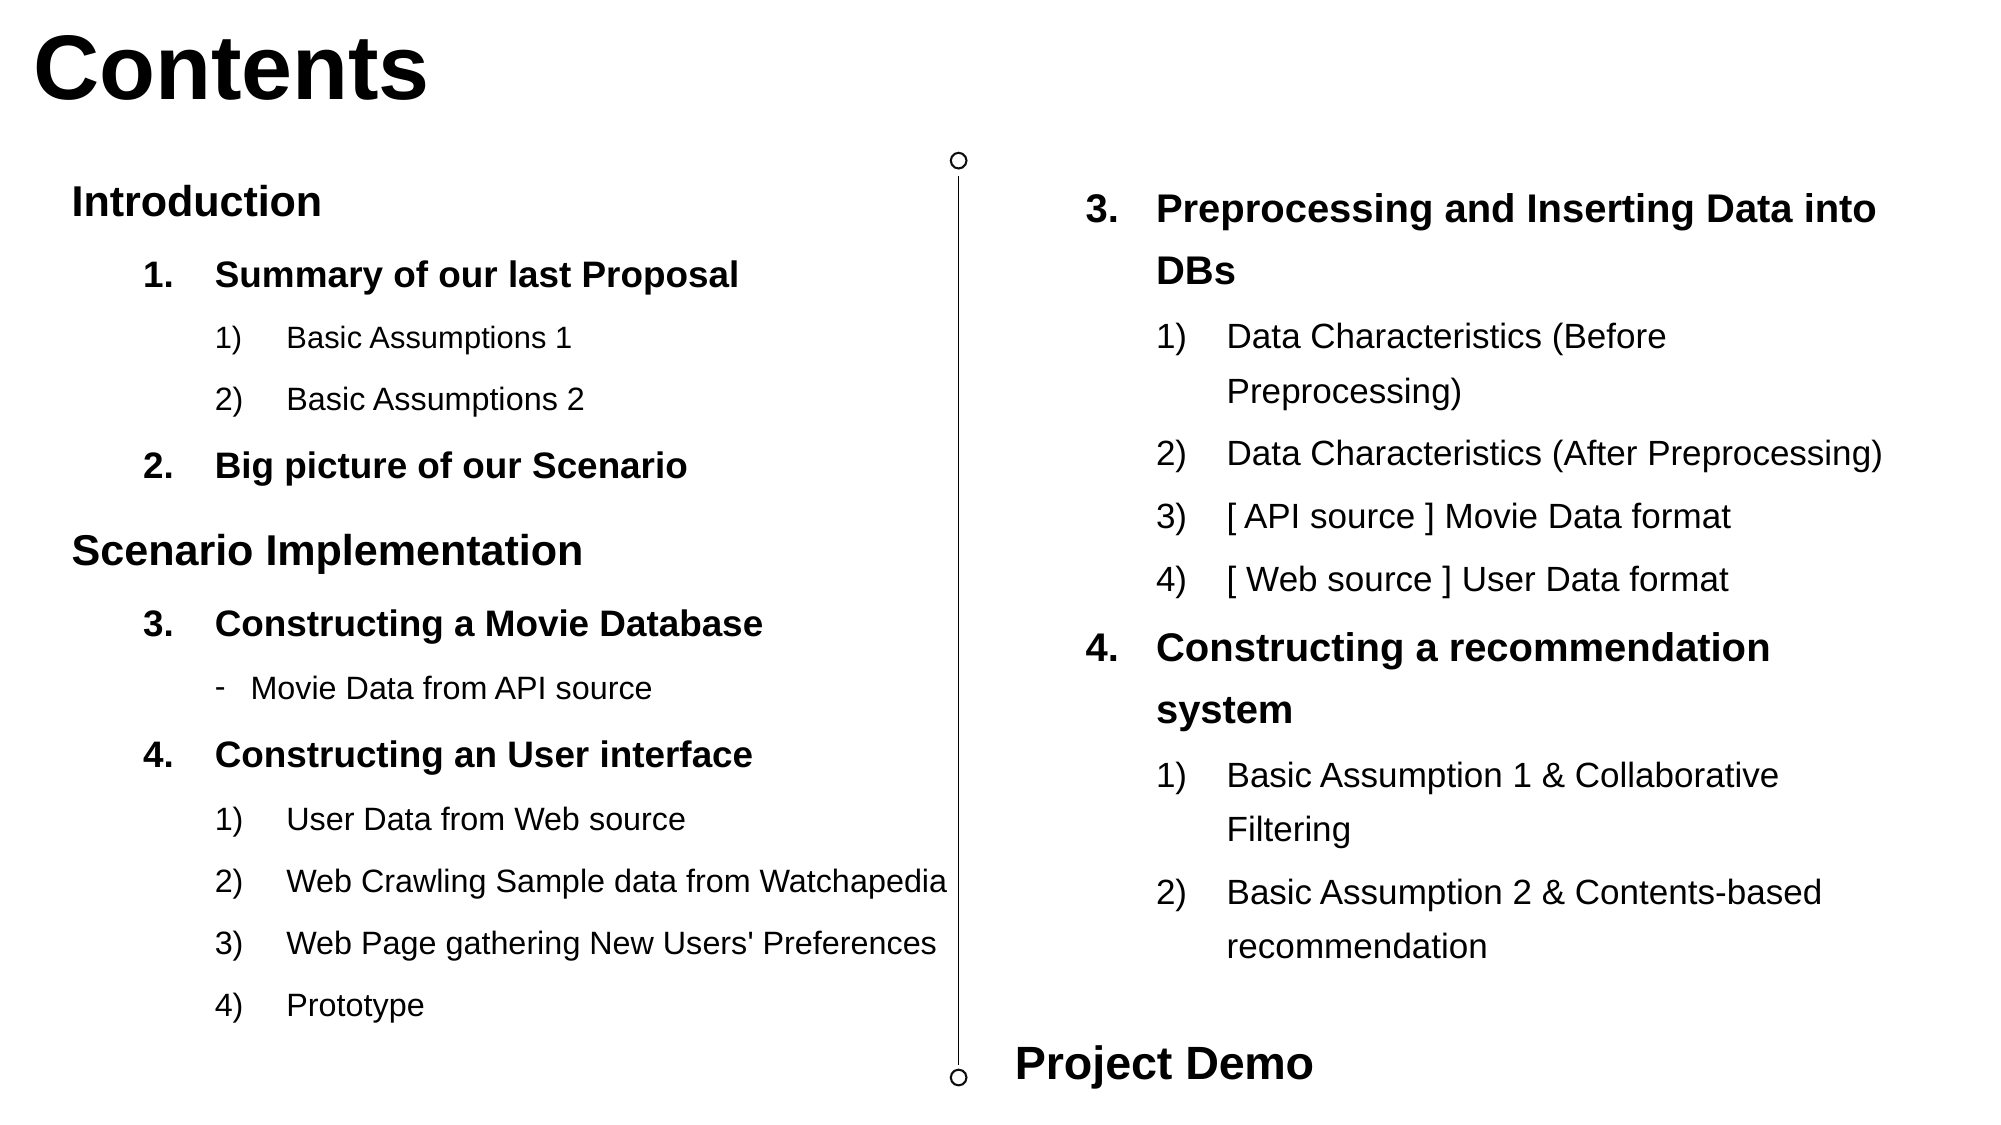

# Contents
Introduction
Summary of our last Proposal
Basic Assumptions 1
Basic Assumptions 2
Big picture of our Scenario
Scenario Implementation
Constructing a Movie Database
Movie Data from API source
Constructing an User interface
User Data from Web source
Web Crawling Sample data from Watchapedia
Web Page gathering New Users' Preferences
Prototype

Preprocessing and Inserting Data into DBs
Data Characteristics (Before Preprocessing)
Data Characteristics (After Preprocessing)
[ API source ] Movie Data format
[ Web source ] User Data format
Constructing a recommendation system
Basic Assumption 1 & Collaborative Filtering
Basic Assumption 2 & Contents-based recommendation

Project Demo